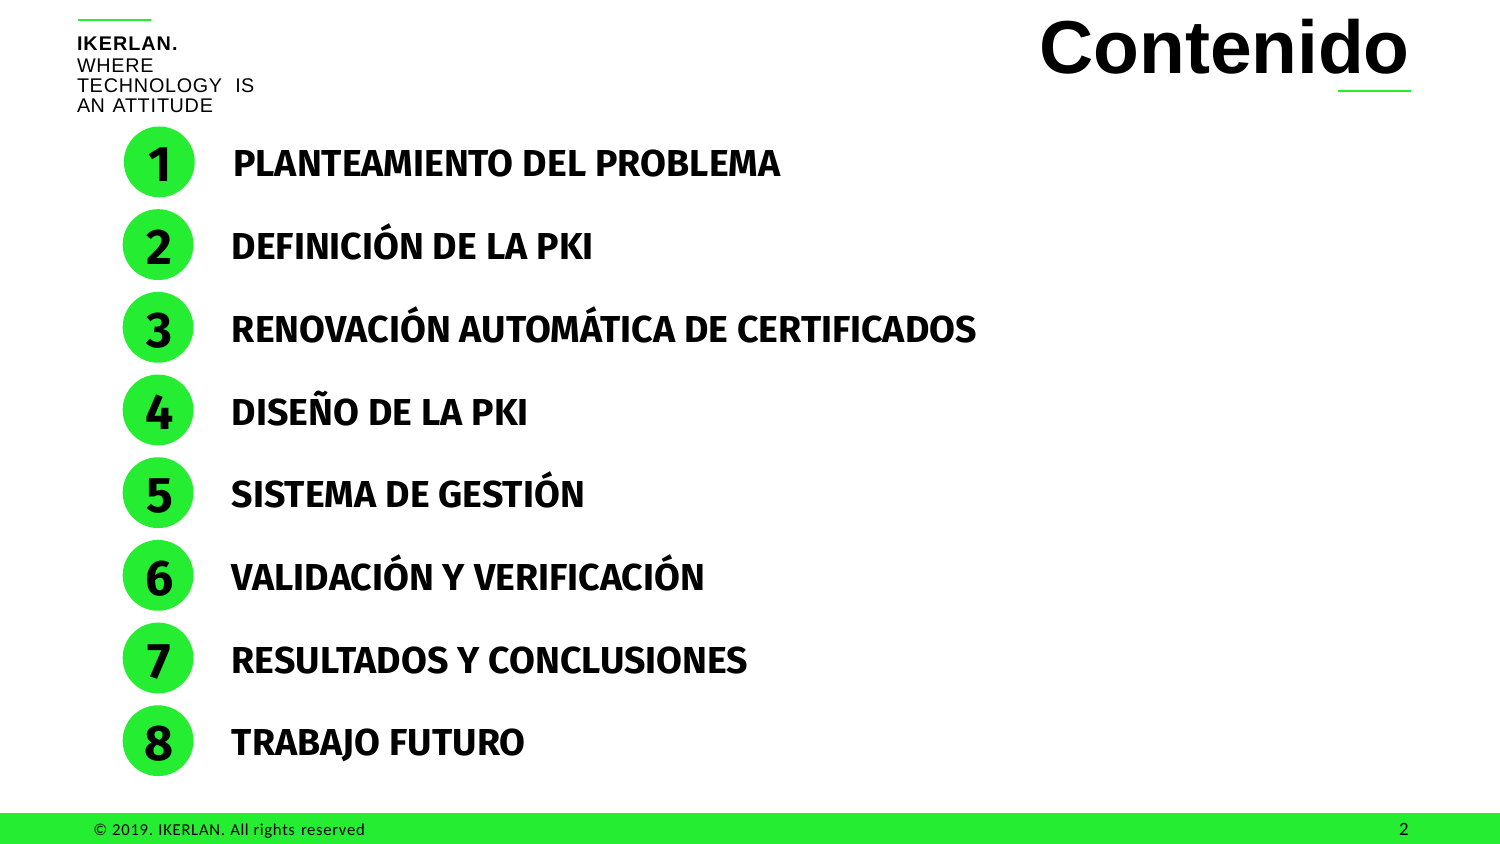

# Contenido
1
PLANTEAMIENTO DEL PROBLEMA

2
DEFINICIÓN DE LA PKI

3
RENOVACIÓN AUTOMÁTICA DE CERTIFICADOS

4
DISEÑO DE LA PKI

5
SISTEMA DE GESTIÓN

6
VALIDACIÓN Y VERIFICACIÓN

7
RESULTADOS Y CONCLUSIONES

8
TRABAJO FUTURO

2